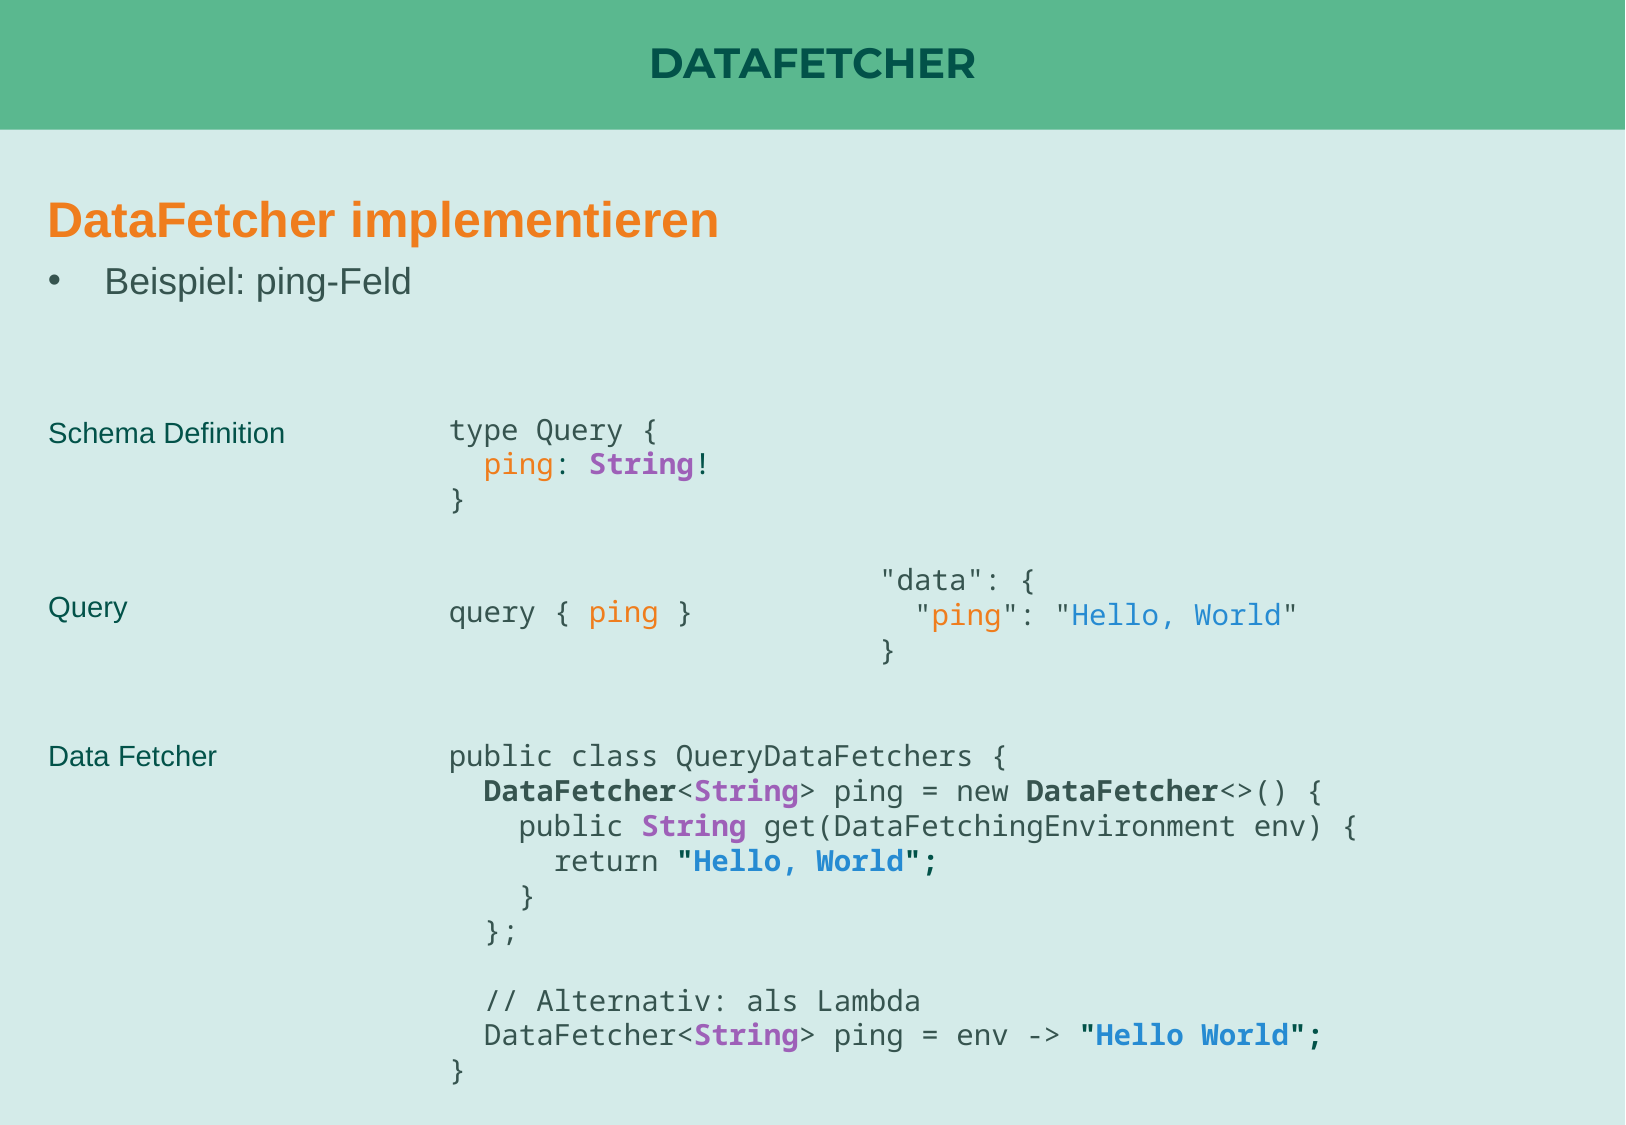

# DataFetcher
DataFetcher implementieren
Beispiel: ping-Feld
type Query {
  ping: String!
}
Schema Definition
"data": {
  "ping": "Hello, World"
}
Query
query { ping }
Data Fetcher
public class QueryDataFetchers {
  DataFetcher<String> ping = new DataFetcher<>() {
    public String get(DataFetchingEnvironment env) {
      return "Hello, World";
    }
  };

  // Alternativ: als Lambda
  DataFetcher<String> ping = env -> "Hello World";
}